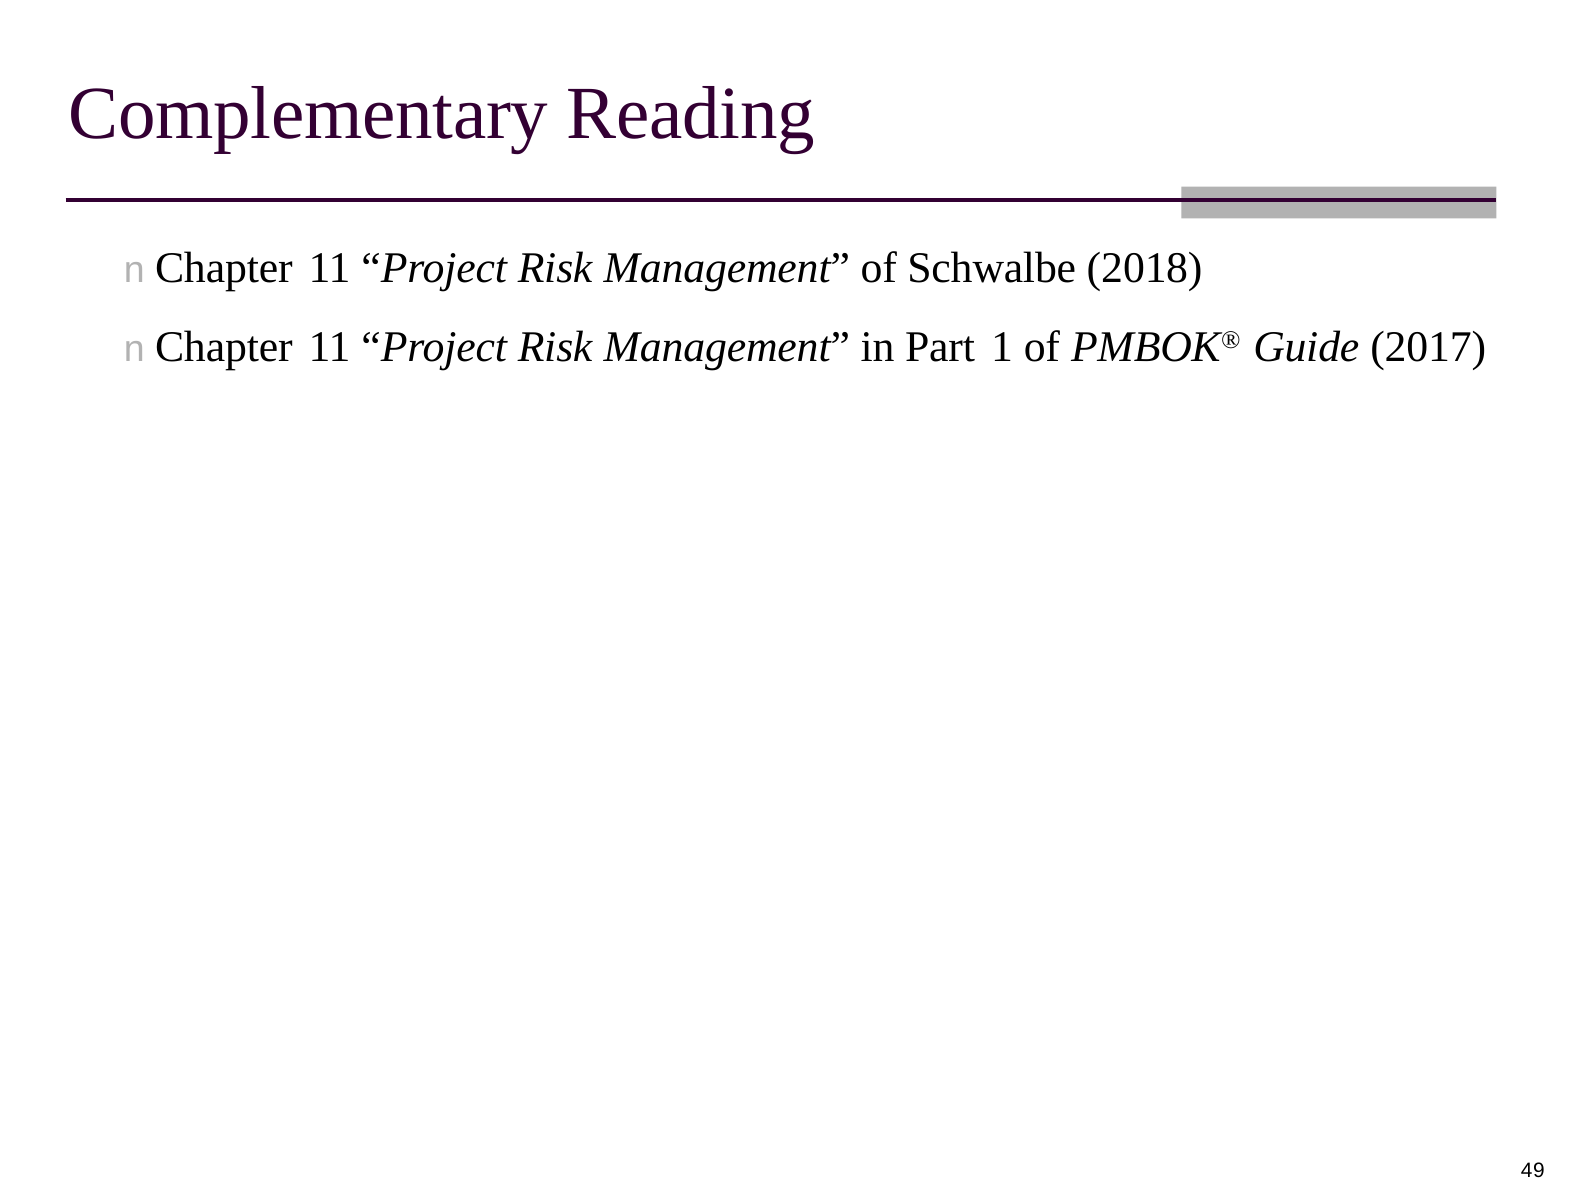

Complementary Reading

n Chapter 11 “Project Risk Management” of Schwalbe (2018)

n Chapter 11 “Project Risk Management” in Part 1 of PMBOK®  Guide (2017)

49